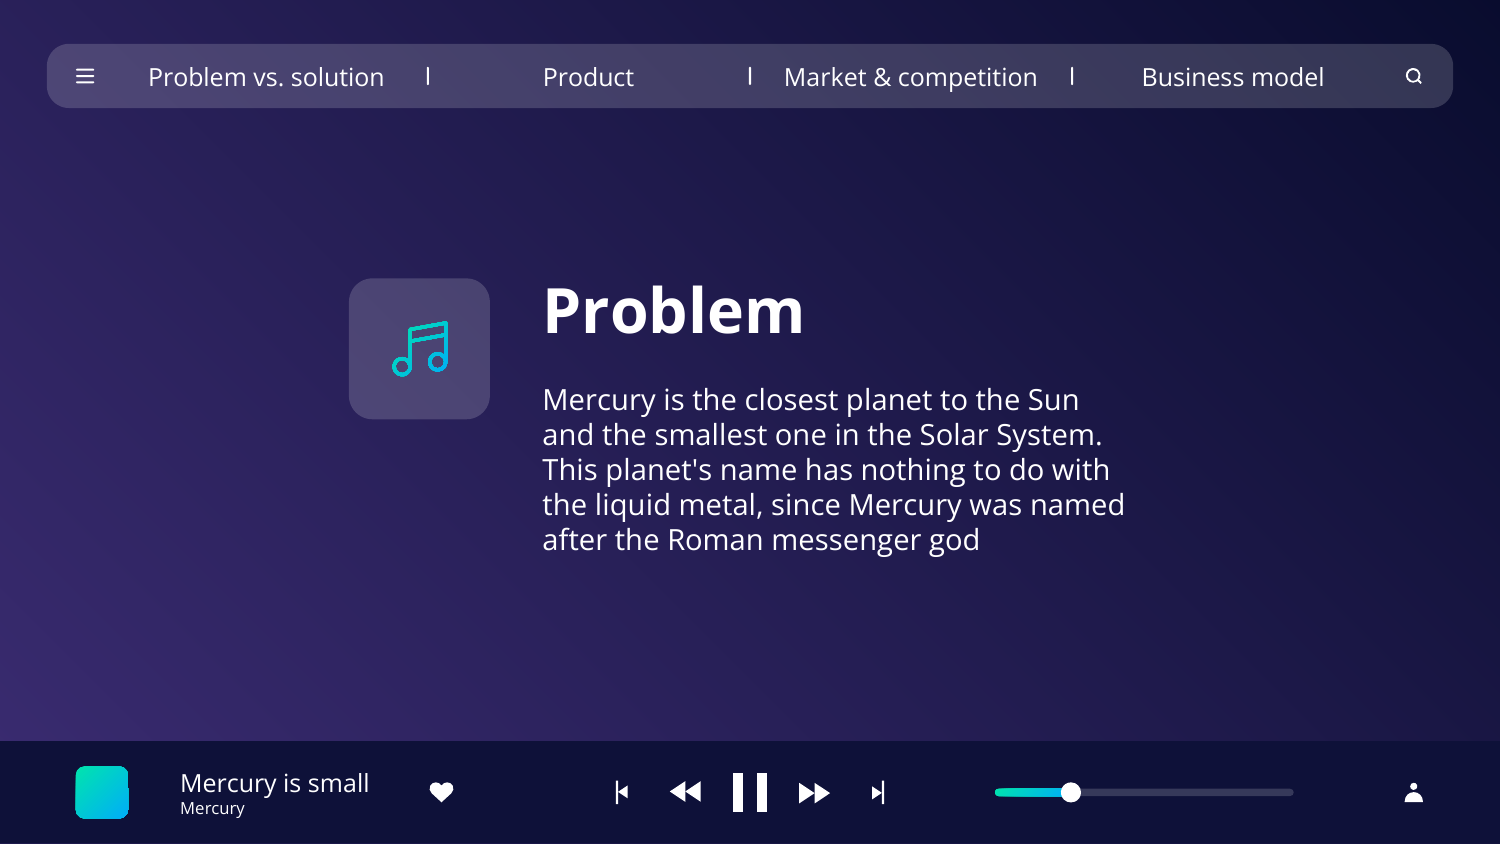

Problem vs. solution
Product
Market & competition
Business model

# Problem

Mercury is the closest planet to the Sun and the smallest one in the Solar System. This planet's name has nothing to do with the liquid metal, since Mercury was named after the Roman messenger god
Mercury is small
Mercury